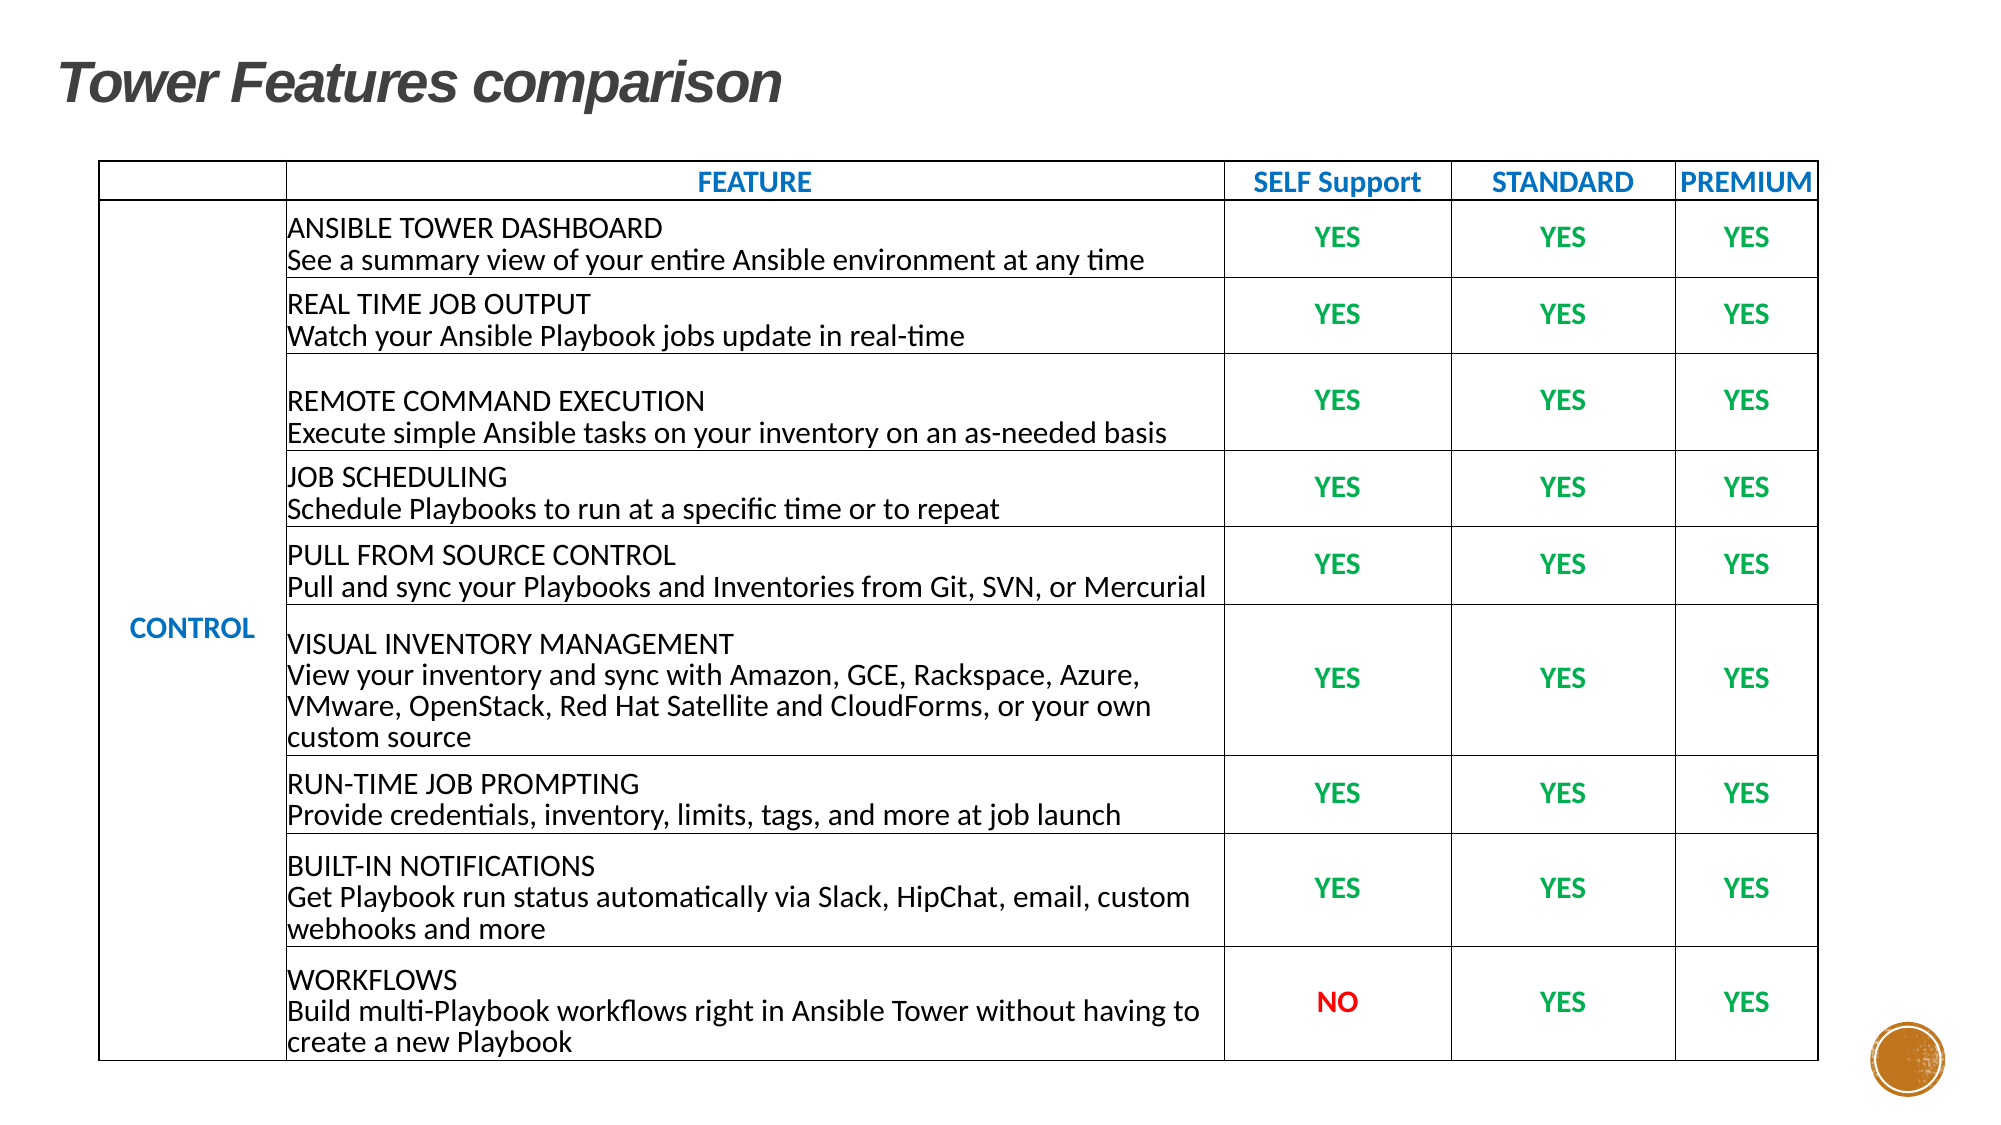

Tower Features comparison
|  | FEATURE | SELF Support | STANDARD | PREMIUM |
| --- | --- | --- | --- | --- |
| CONTROL | ANSIBLE TOWER DASHBOARD See a summary view of your entire Ansible environment at any time | YES | YES | YES |
|  | REAL TIME JOB OUTPUT Watch your Ansible Playbook jobs update in real-time | YES | YES | YES |
|  | REMOTE COMMAND EXECUTION Execute simple Ansible tasks on your inventory on an as-needed basis | YES | YES | YES |
|  | JOB SCHEDULING Schedule Playbooks to run at a specific time or to repeat | YES | YES | YES |
|  | PULL FROM SOURCE CONTROL Pull and sync your Playbooks and Inventories from Git, SVN, or Mercurial | YES | YES | YES |
|  | VISUAL INVENTORY MANAGEMENT View your inventory and sync with Amazon, GCE, Rackspace, Azure, VMware, OpenStack, Red Hat Satellite and CloudForms, or your own custom source | YES | YES | YES |
|  | RUN-TIME JOB PROMPTING Provide credentials, inventory, limits, tags, and more at job launch | YES | YES | YES |
|  | BUILT-IN NOTIFICATIONS Get Playbook run status automatically via Slack, HipChat, email, custom webhooks and more | YES | YES | YES |
|  | WORKFLOWS Build multi-Playbook workflows right in Ansible Tower without having to create a new Playbook | NO | YES | YES |